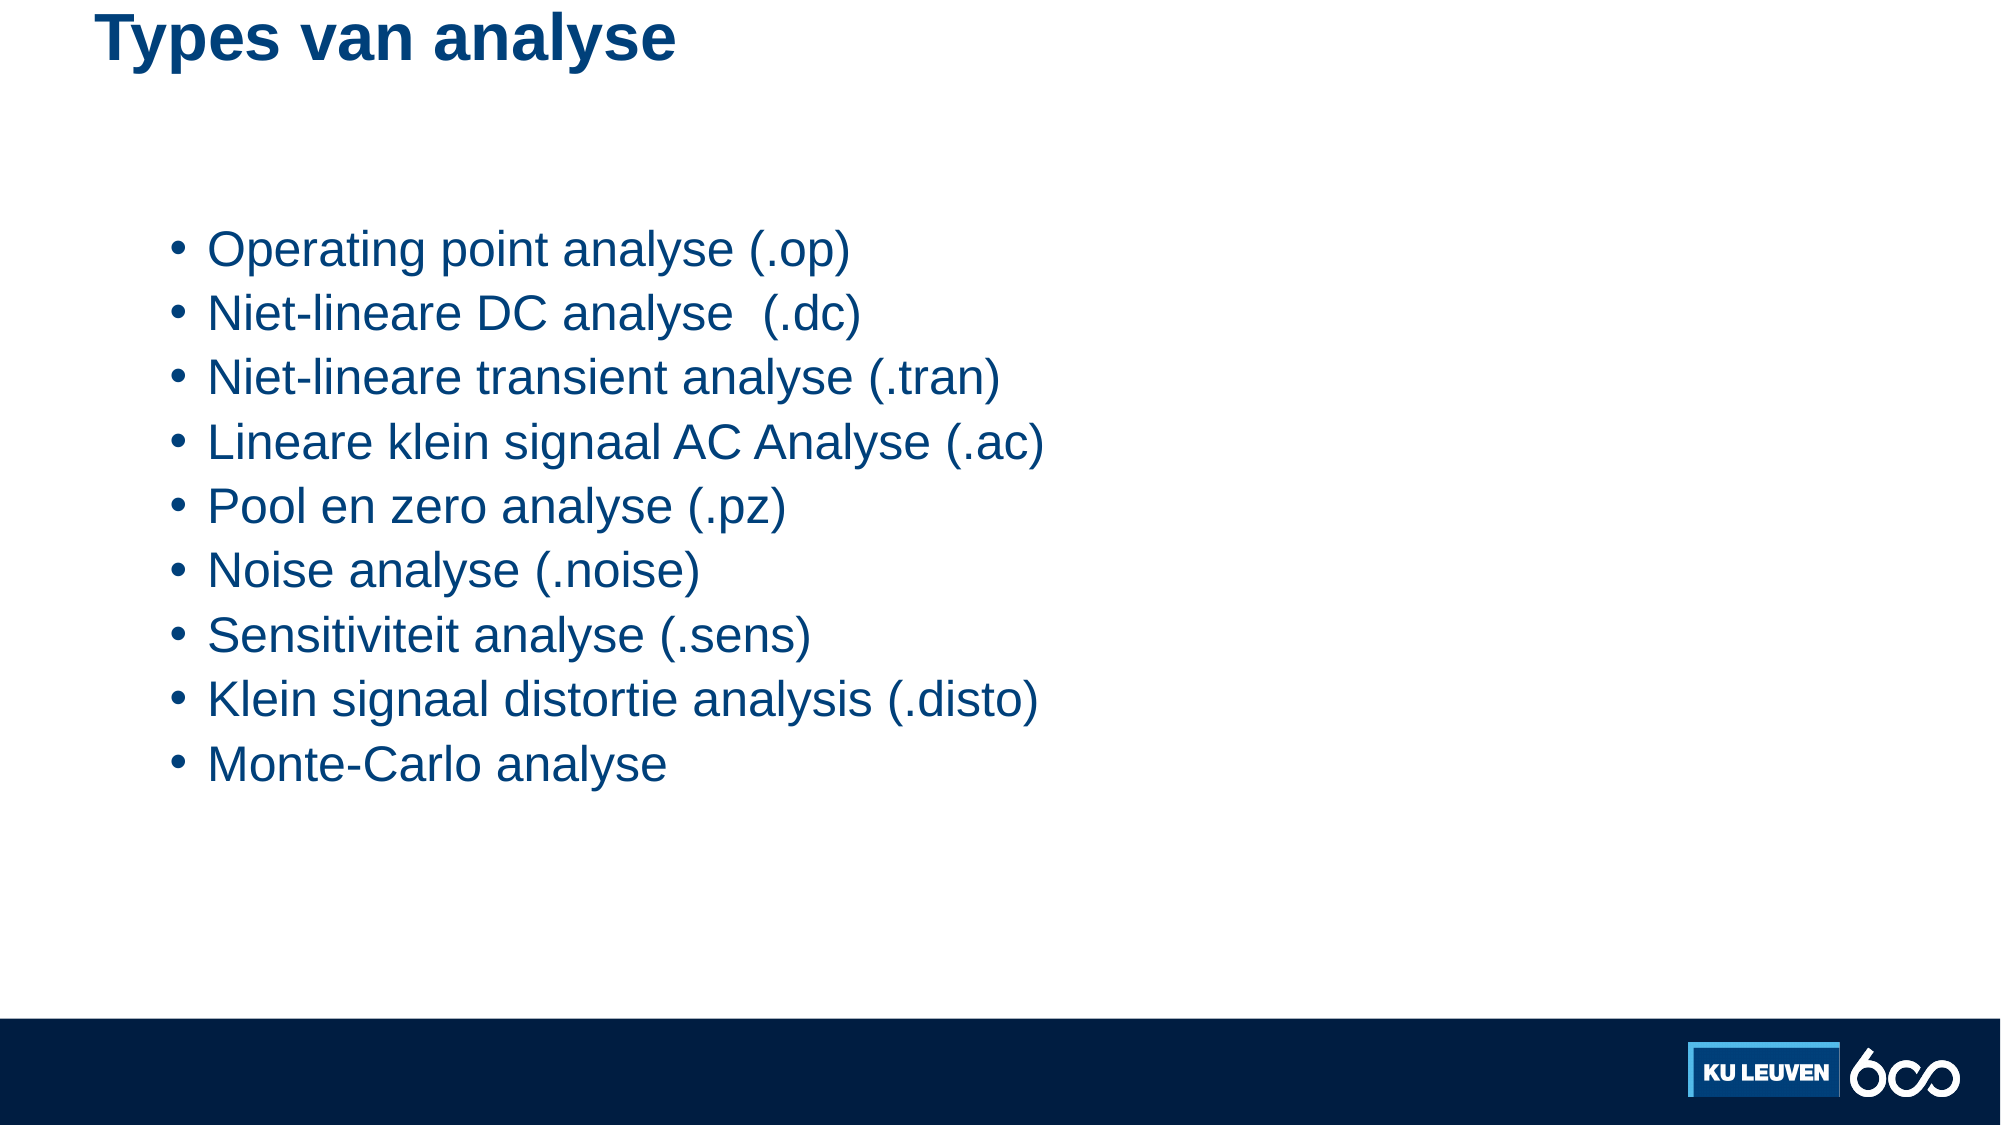

# Types van analyse

Operating point analyse (.op)
Niet-lineare DC analyse  (.dc)
Niet-lineare transient analyse (.tran)
Lineare klein signaal AC Analyse (.ac)
Pool en zero analyse (.pz)
Noise analyse (.noise)
Sensitiviteit analyse (.sens)
Klein signaal distortie analysis (.disto)
Monte-Carlo analyse